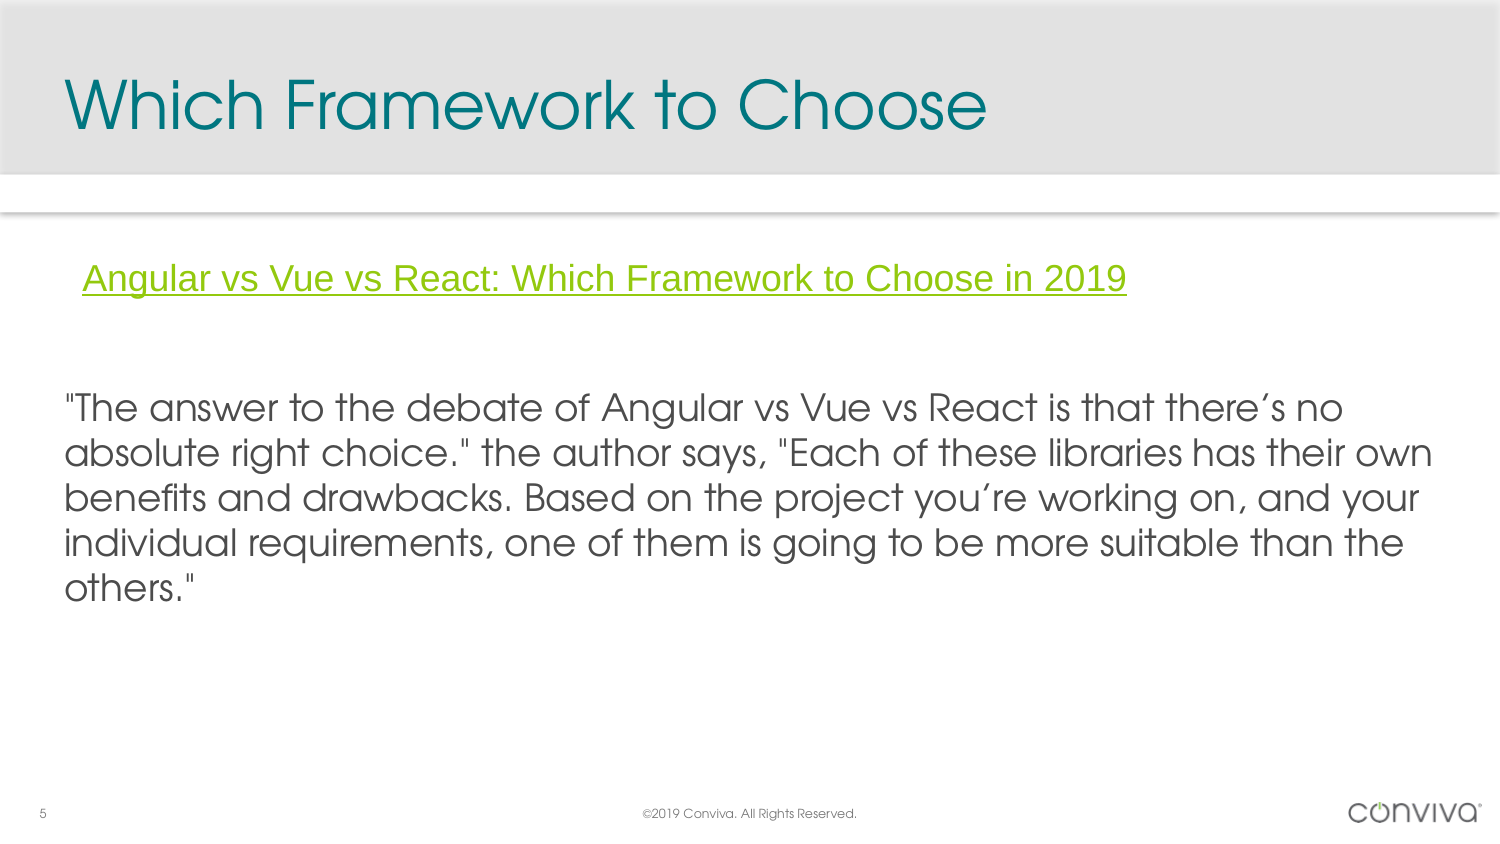

# Which Framework to Choose
Angular vs Vue vs React: Which Framework to Choose in 2019
"The answer to the debate of Angular vs Vue vs React is that there’s no absolute right choice." the author says, "Each of these libraries has their own benefits and drawbacks. Based on the project you’re working on, and your individual requirements, one of them is going to be more suitable than the others."